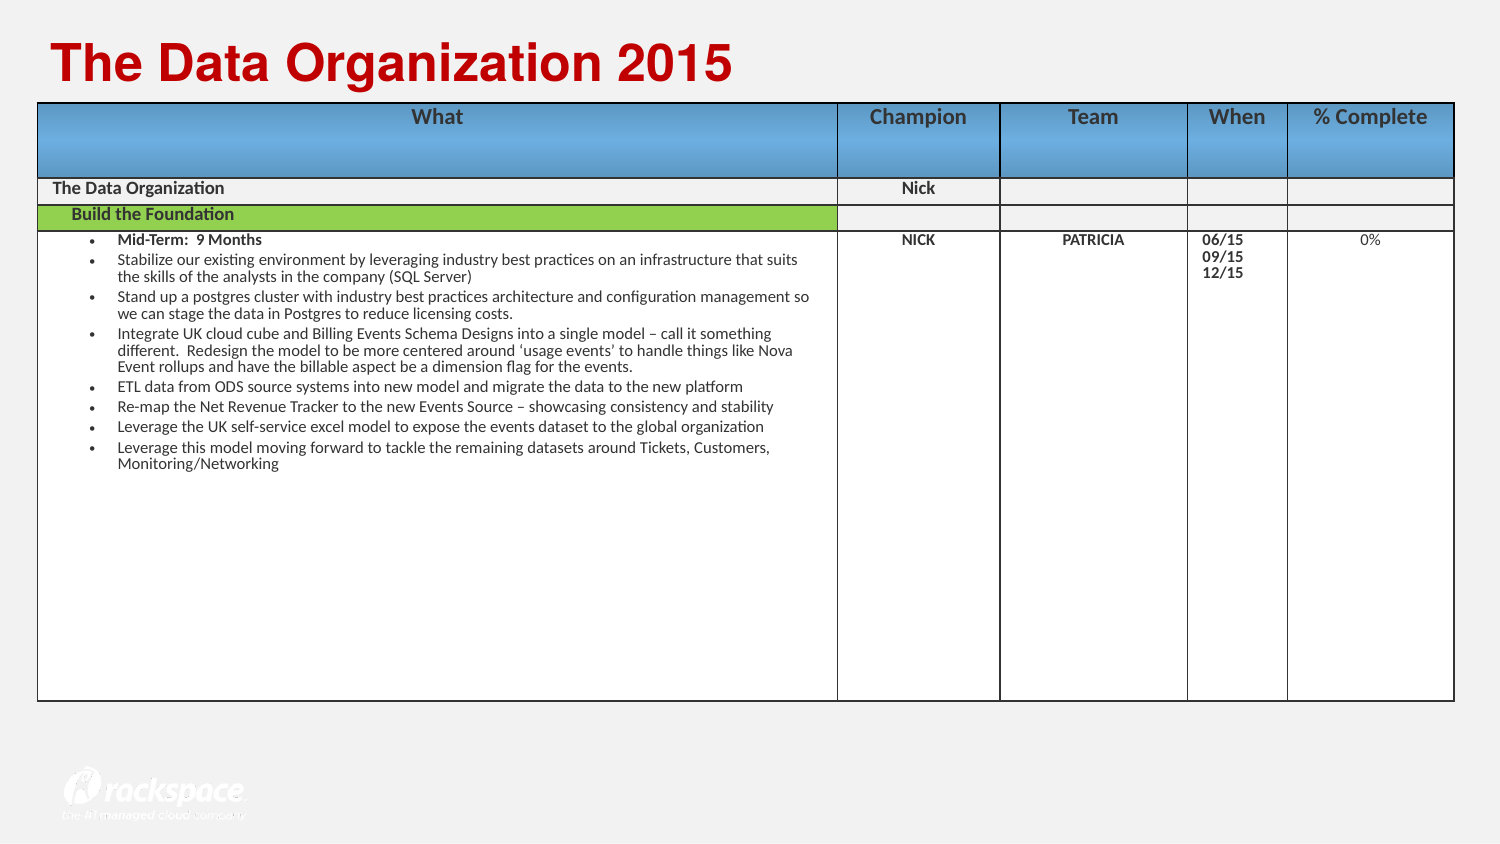

The Data Organization 2015
| What | Champion | Team | When | % Complete |
| --- | --- | --- | --- | --- |
| The Data Organization | Nick |  |  |  |
| Build the Foundation |  |  |  |  |
| Mid-Term: 9 Months Stabilize our existing environment by leveraging industry best practices on an infrastructure that suits the skills of the analysts in the company (SQL Server) Stand up a postgres cluster with industry best practices architecture and configuration management so we can stage the data in Postgres to reduce licensing costs. Integrate UK cloud cube and Billing Events Schema Designs into a single model – call it something different. Redesign the model to be more centered around ‘usage events’ to handle things like Nova Event rollups and have the billable aspect be a dimension flag for the events. ETL data from ODS source systems into new model and migrate the data to the new platform Re-map the Net Revenue Tracker to the new Events Source – showcasing consistency and stability Leverage the UK self-service excel model to expose the events dataset to the global organization Leverage this model moving forward to tackle the remaining datasets around Tickets, Customers, Monitoring/Networking | Nick | Patricia | 06/15 09/15 12/15 | 0% |